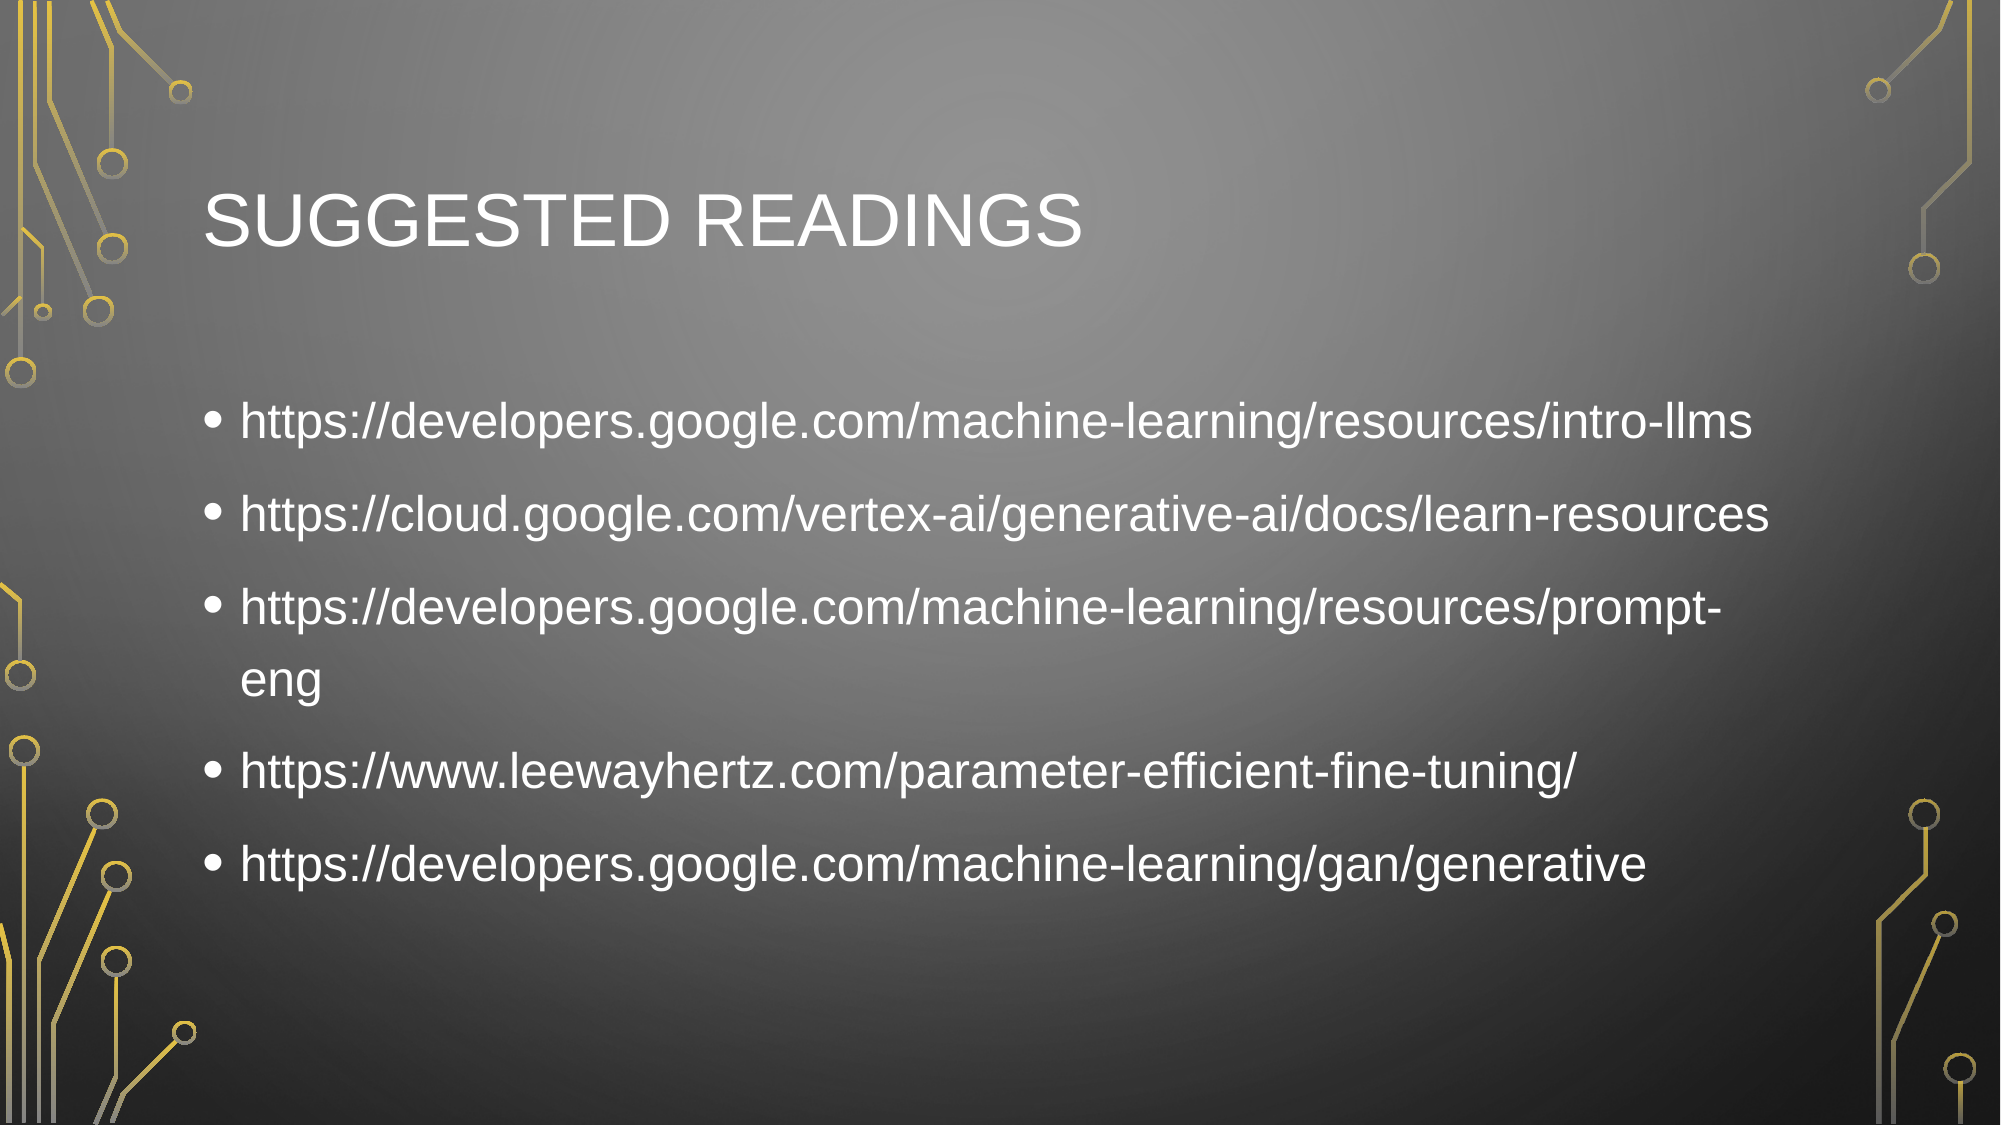

# Suggested Readings
https://developers.google.com/machine-learning/resources/intro-llms
https://cloud.google.com/vertex-ai/generative-ai/docs/learn-resources
https://developers.google.com/machine-learning/resources/prompt-eng
https://www.leewayhertz.com/parameter-efficient-fine-tuning/
https://developers.google.com/machine-learning/gan/generative